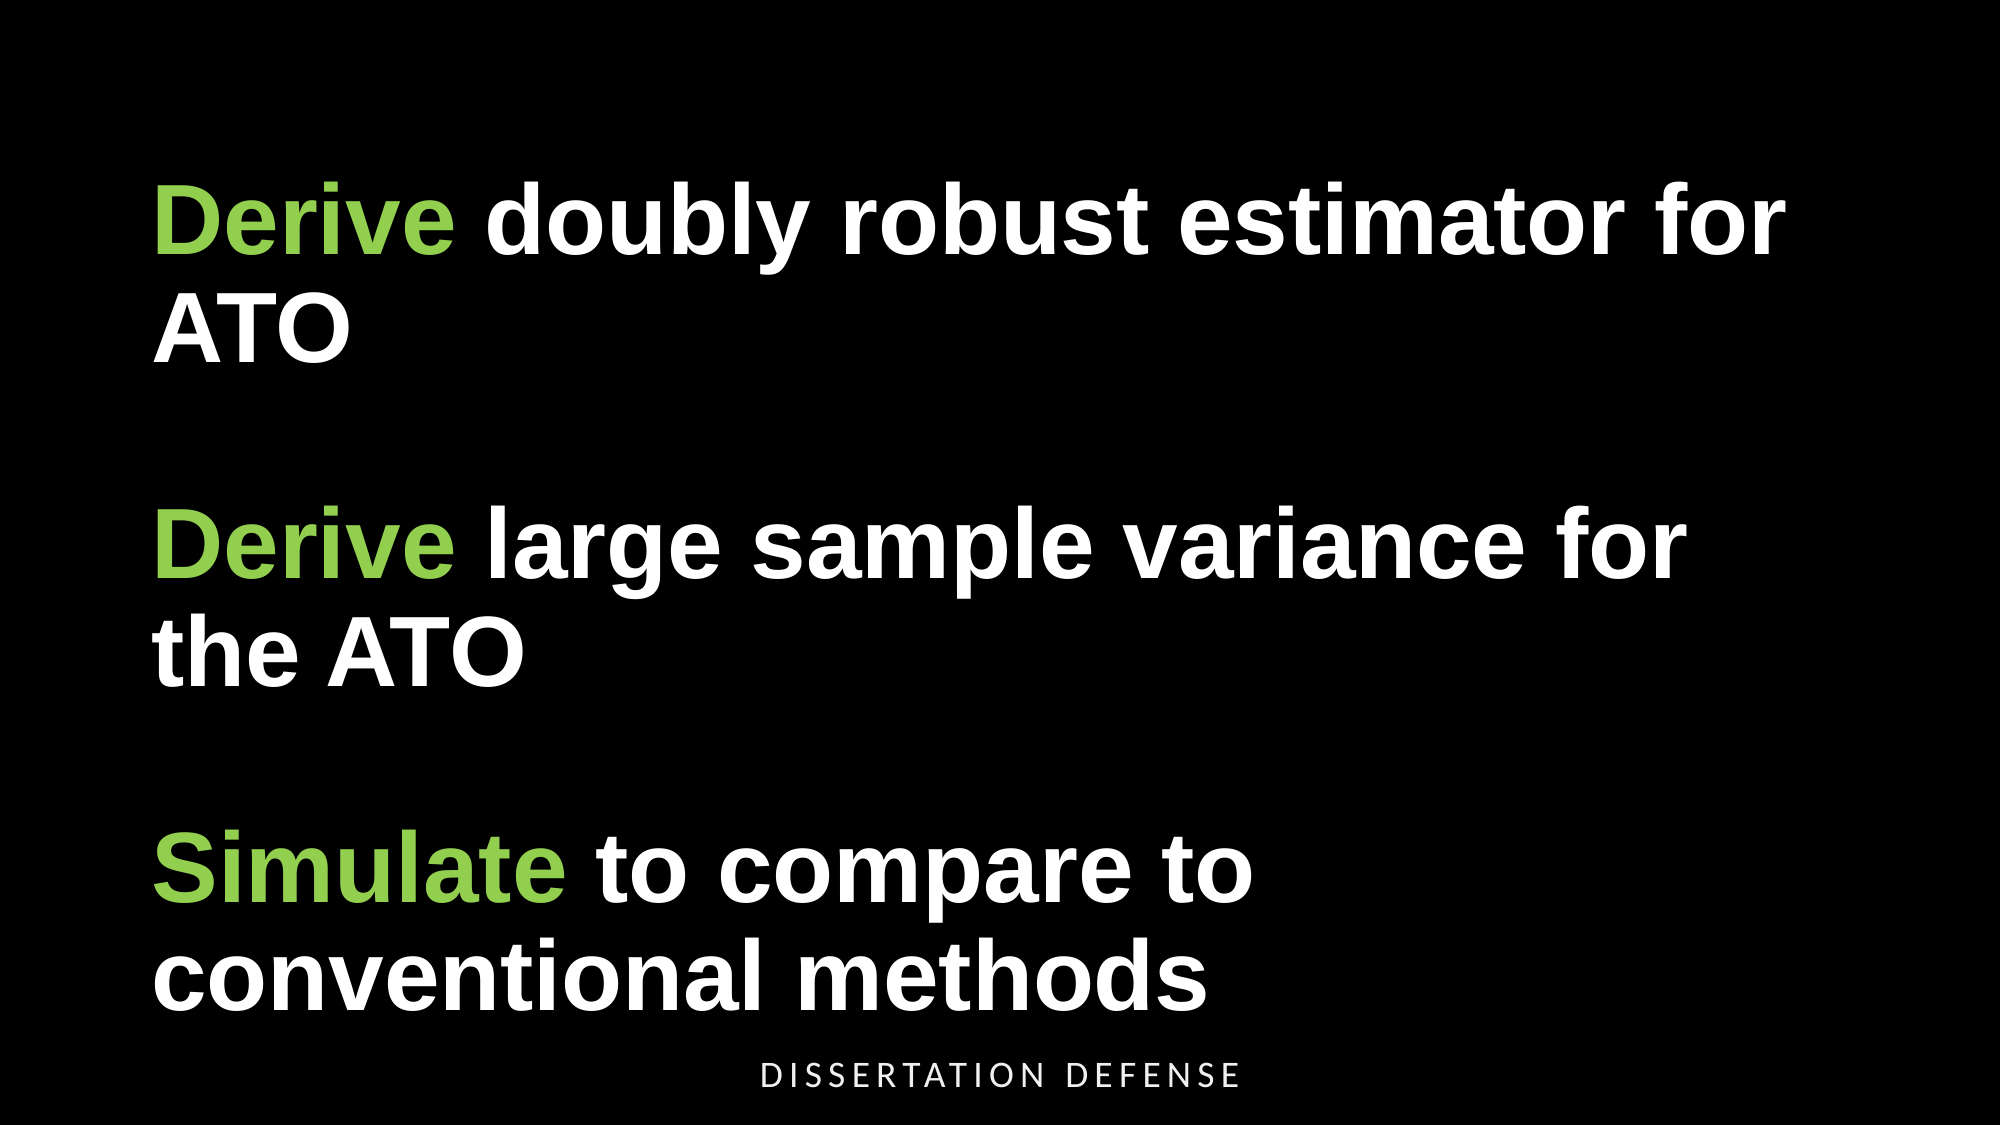

# Derive doubly robust estimator for ATO Derive large sample variance for the ATO Simulate to compare to conventional methods